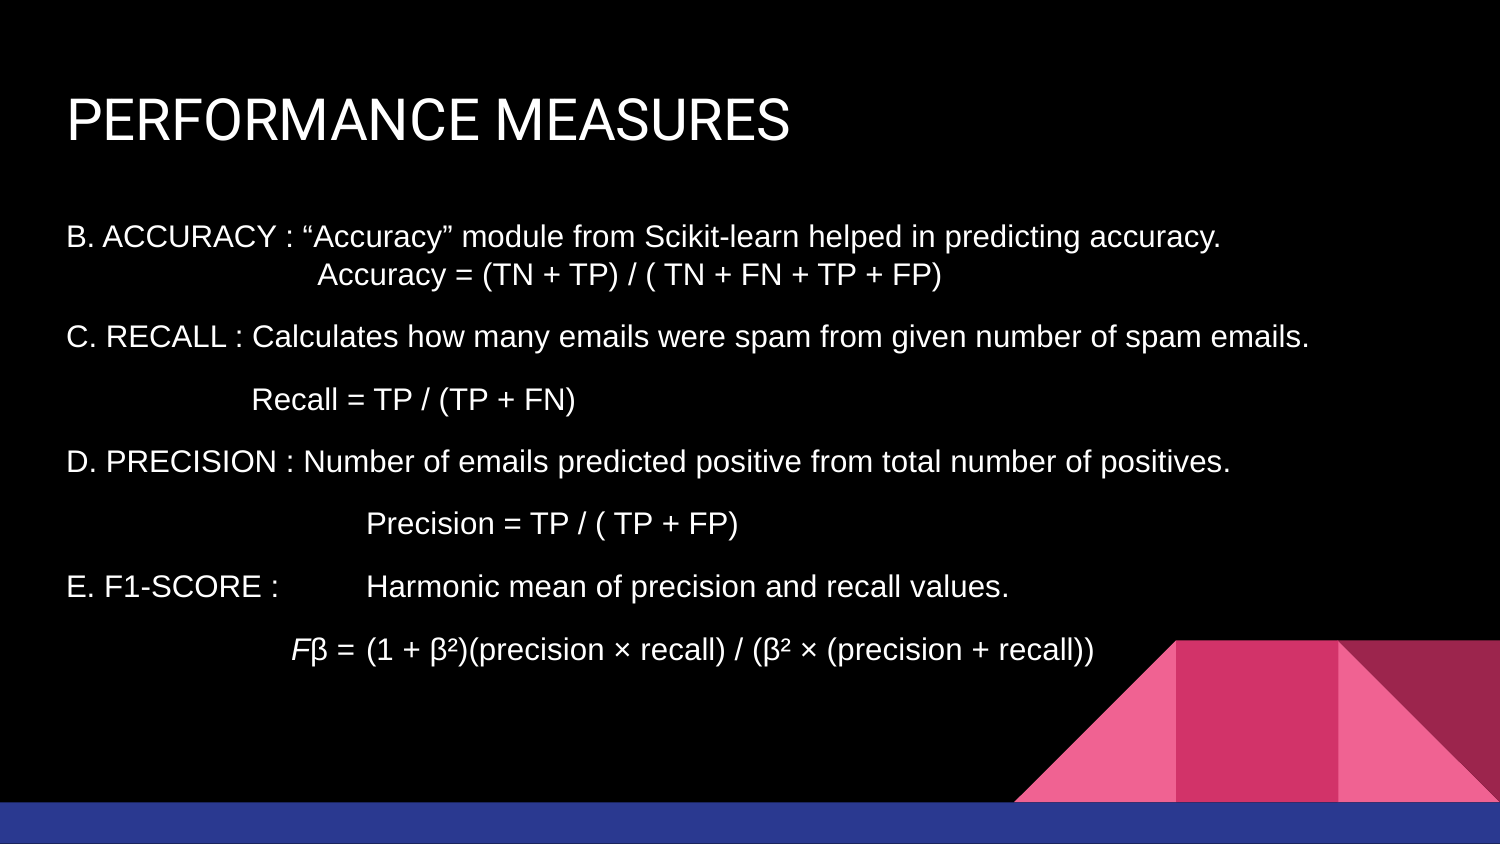

# PERFORMANCE MEASURES

B. ACCURACY : “Accuracy” module from Scikit-learn helped in predicting accuracy.
   Accuracy = (TN + TP) / ( TN + FN + TP + FP)
C. RECALL : Calculates how many emails were spam from given number of spam emails.
    Recall = TP / (TP + FN)
D. PRECISION : Number of emails predicted positive from total number of positives.
		Precision = TP / ( TP + FP)
E. F1-SCORE : 	Harmonic mean of precision and recall values.
Fβ = 	(1 + β²)(precision × recall) / (β² × (precision + recall))